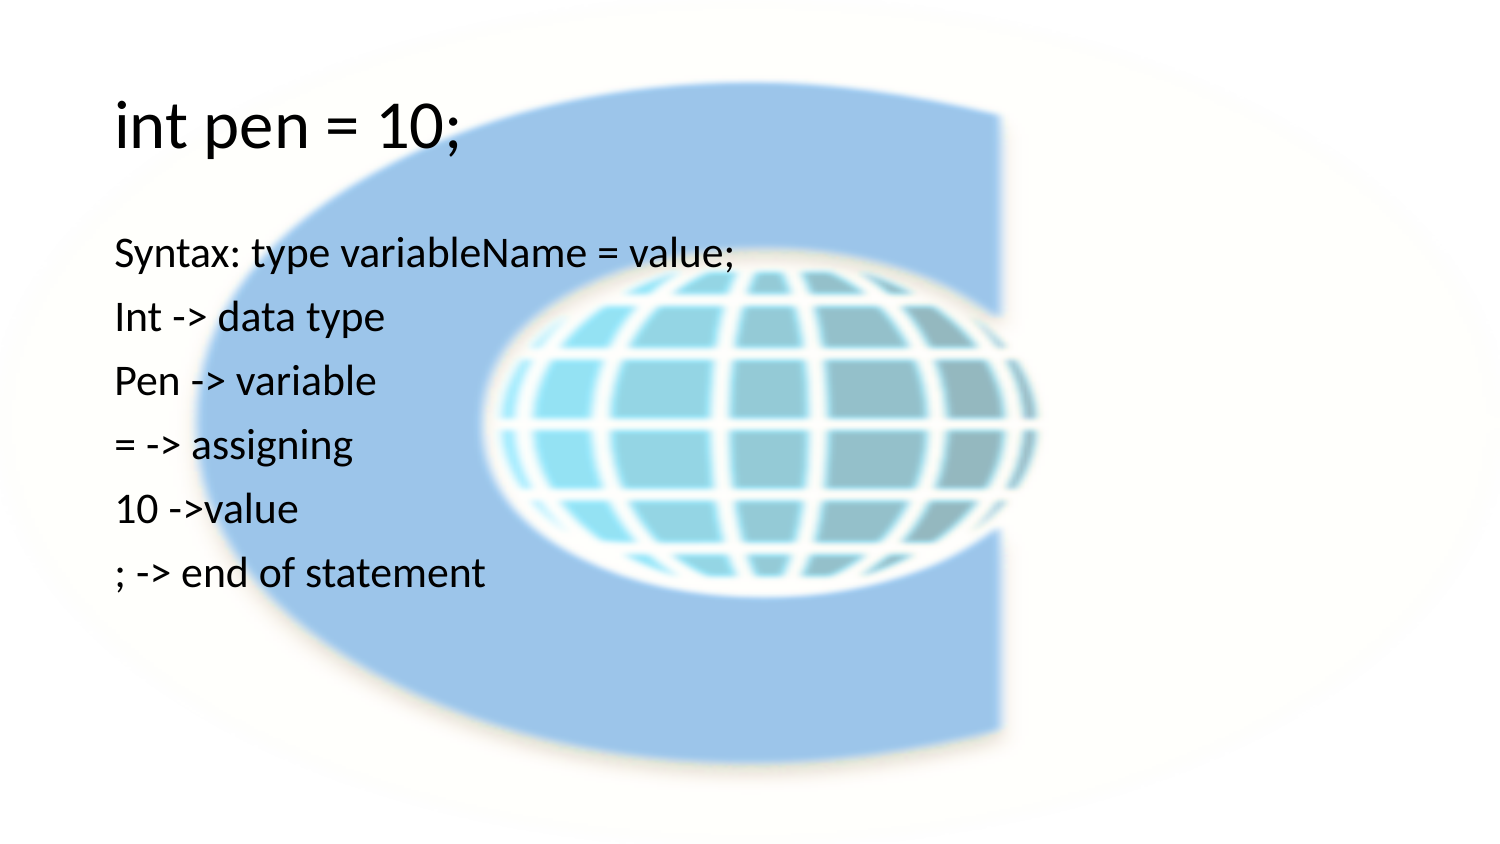

# int pen = 10;
Syntax: type variableName = value;
Int -> data type
Pen -> variable
= -> assigning
10 ->value
; -> end of statement